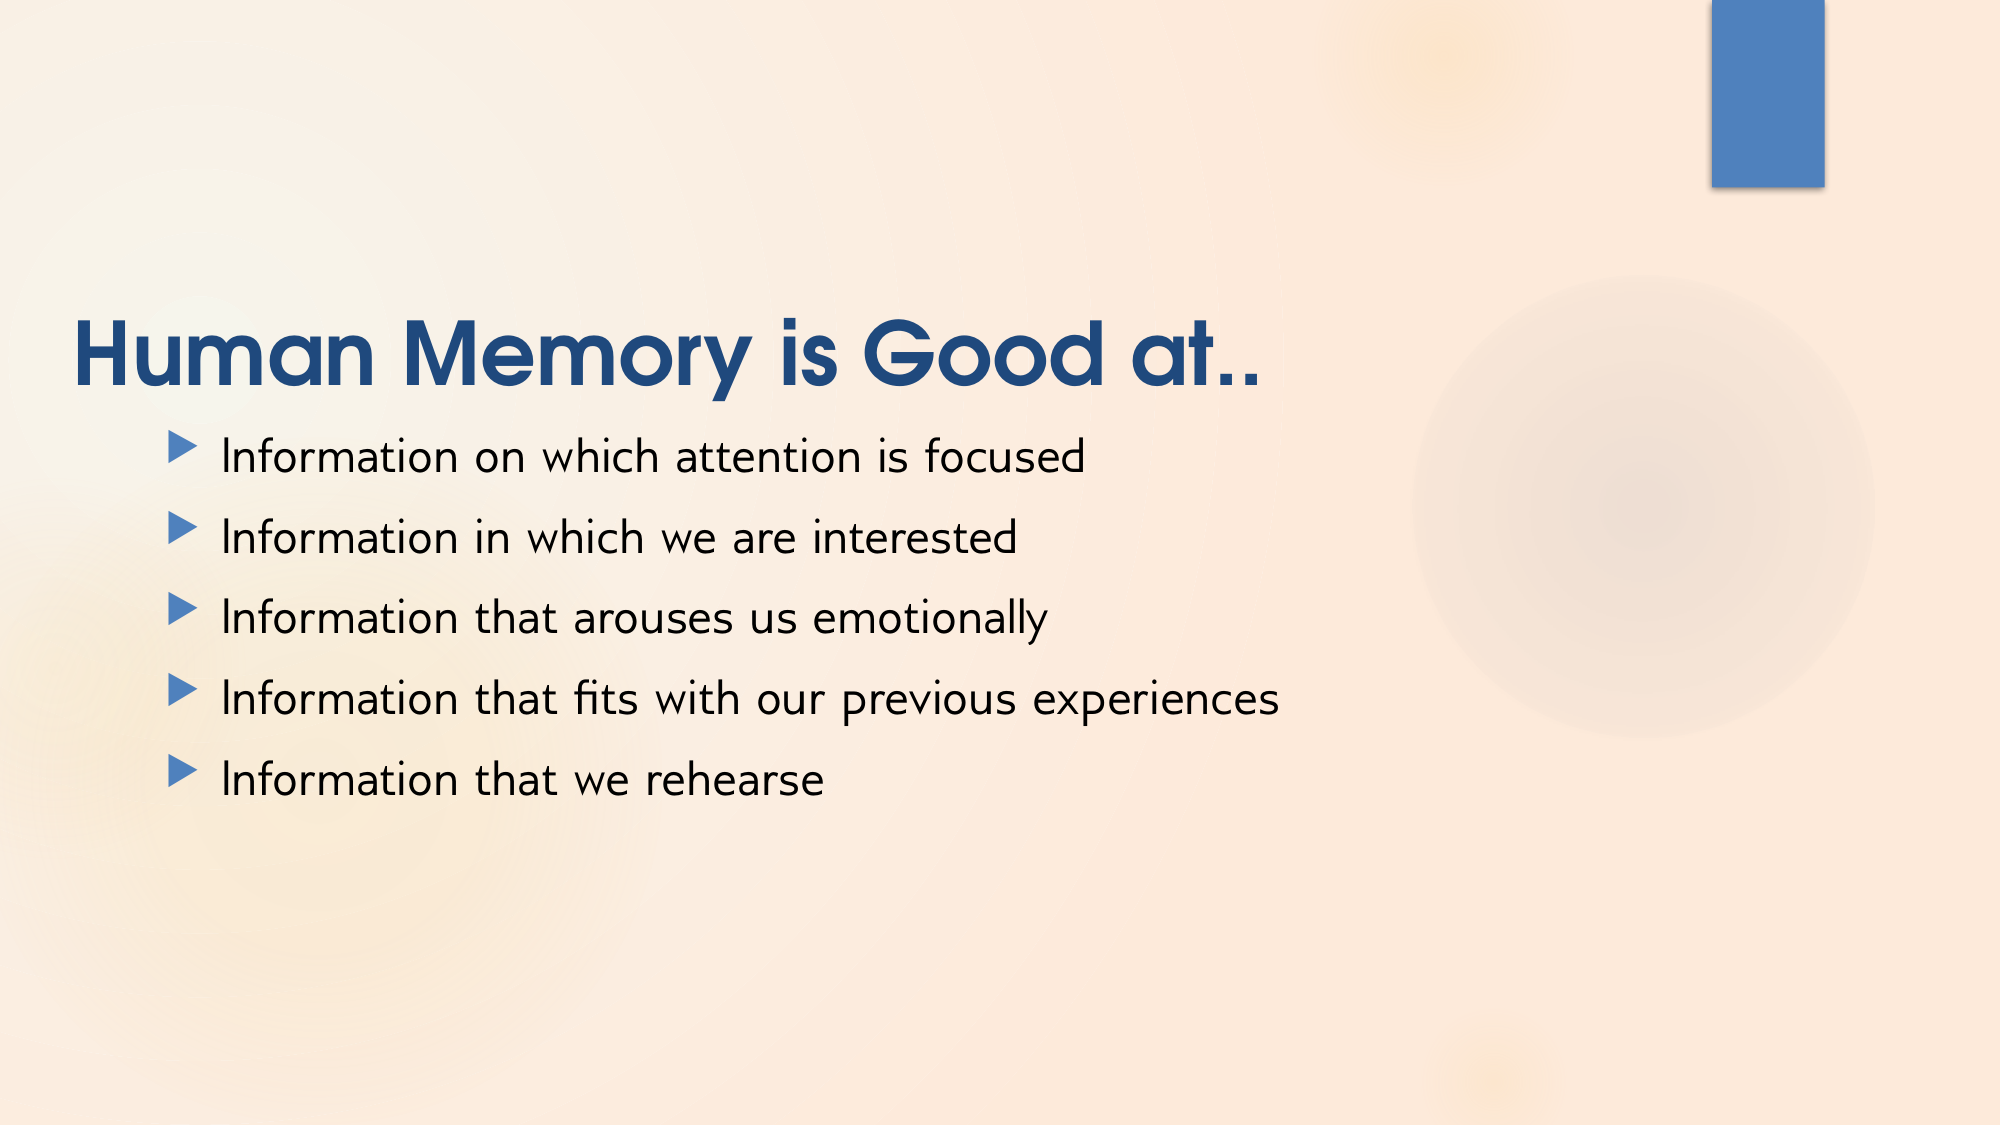

# Human Memory is Good at..

Information on which attention is focused
Information in which we are interested
Information that arouses us emotionally
Information that fits with our previous experiences
Information that we rehearse